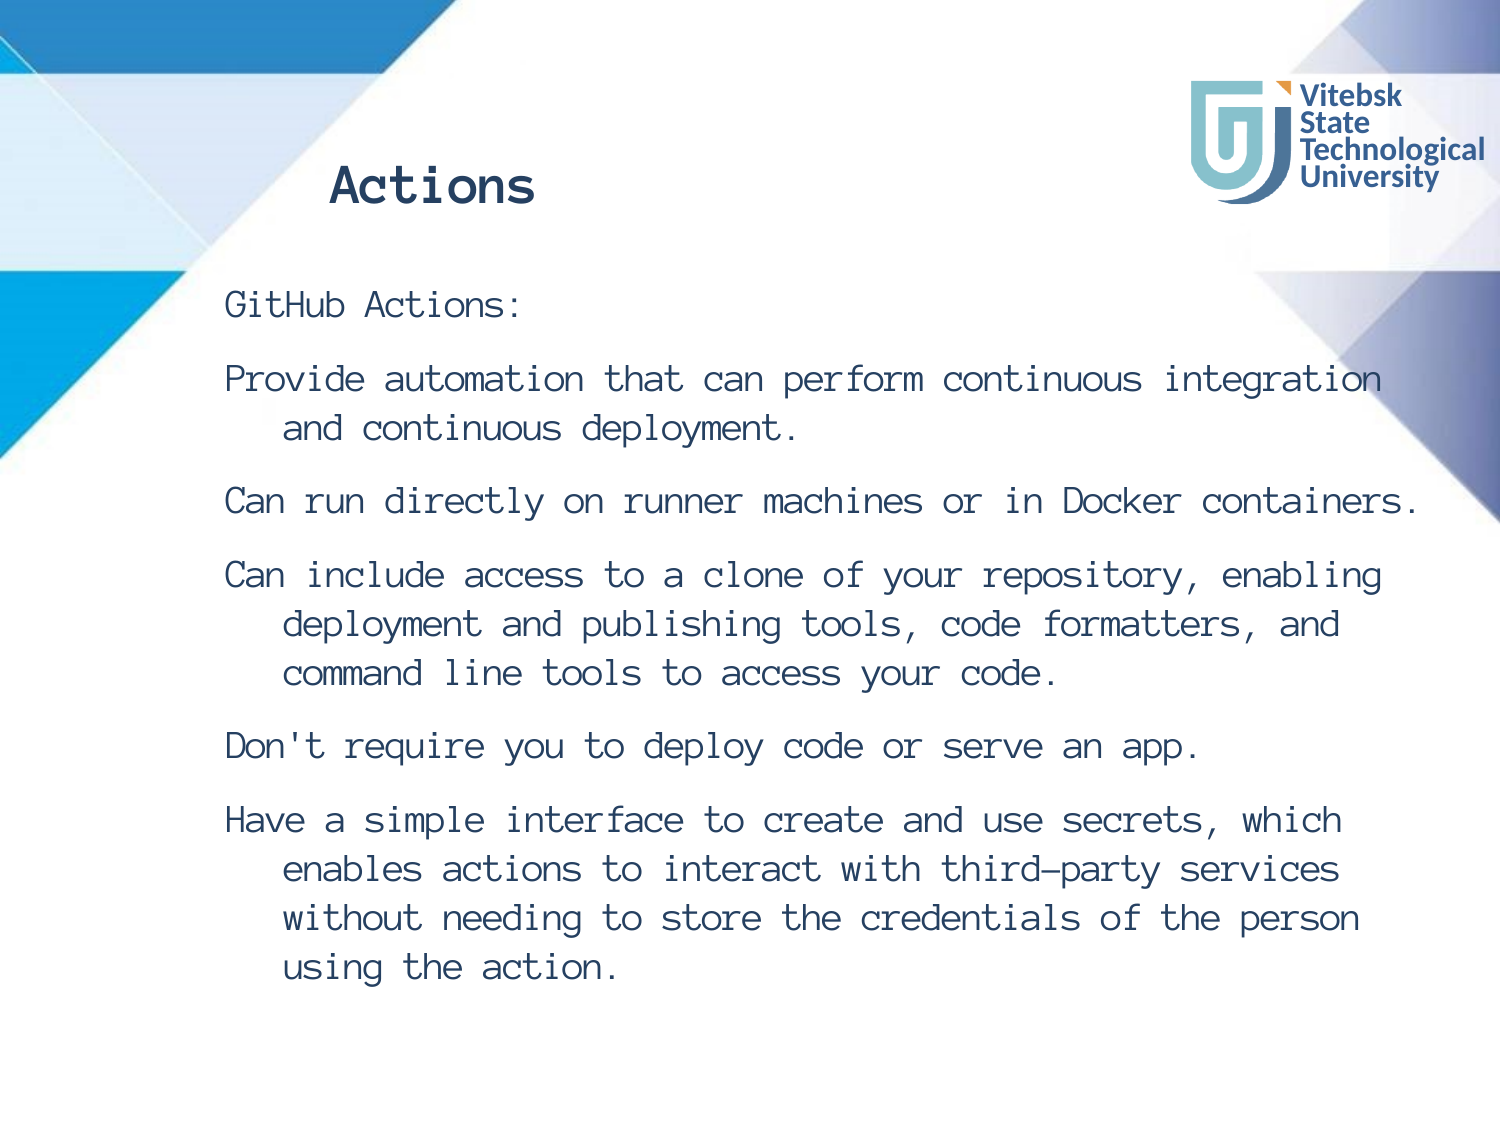

# Actions
GitHub Actions:
Provide automation that can perform continuous integration and continuous deployment.
Can run directly on runner machines or in Docker containers.
Can include access to a clone of your repository, enabling deployment and publishing tools, code formatters, and command line tools to access your code.
Don't require you to deploy code or serve an app.
Have a simple interface to create and use secrets, which enables actions to interact with third-party services without needing to store the credentials of the person using the action.